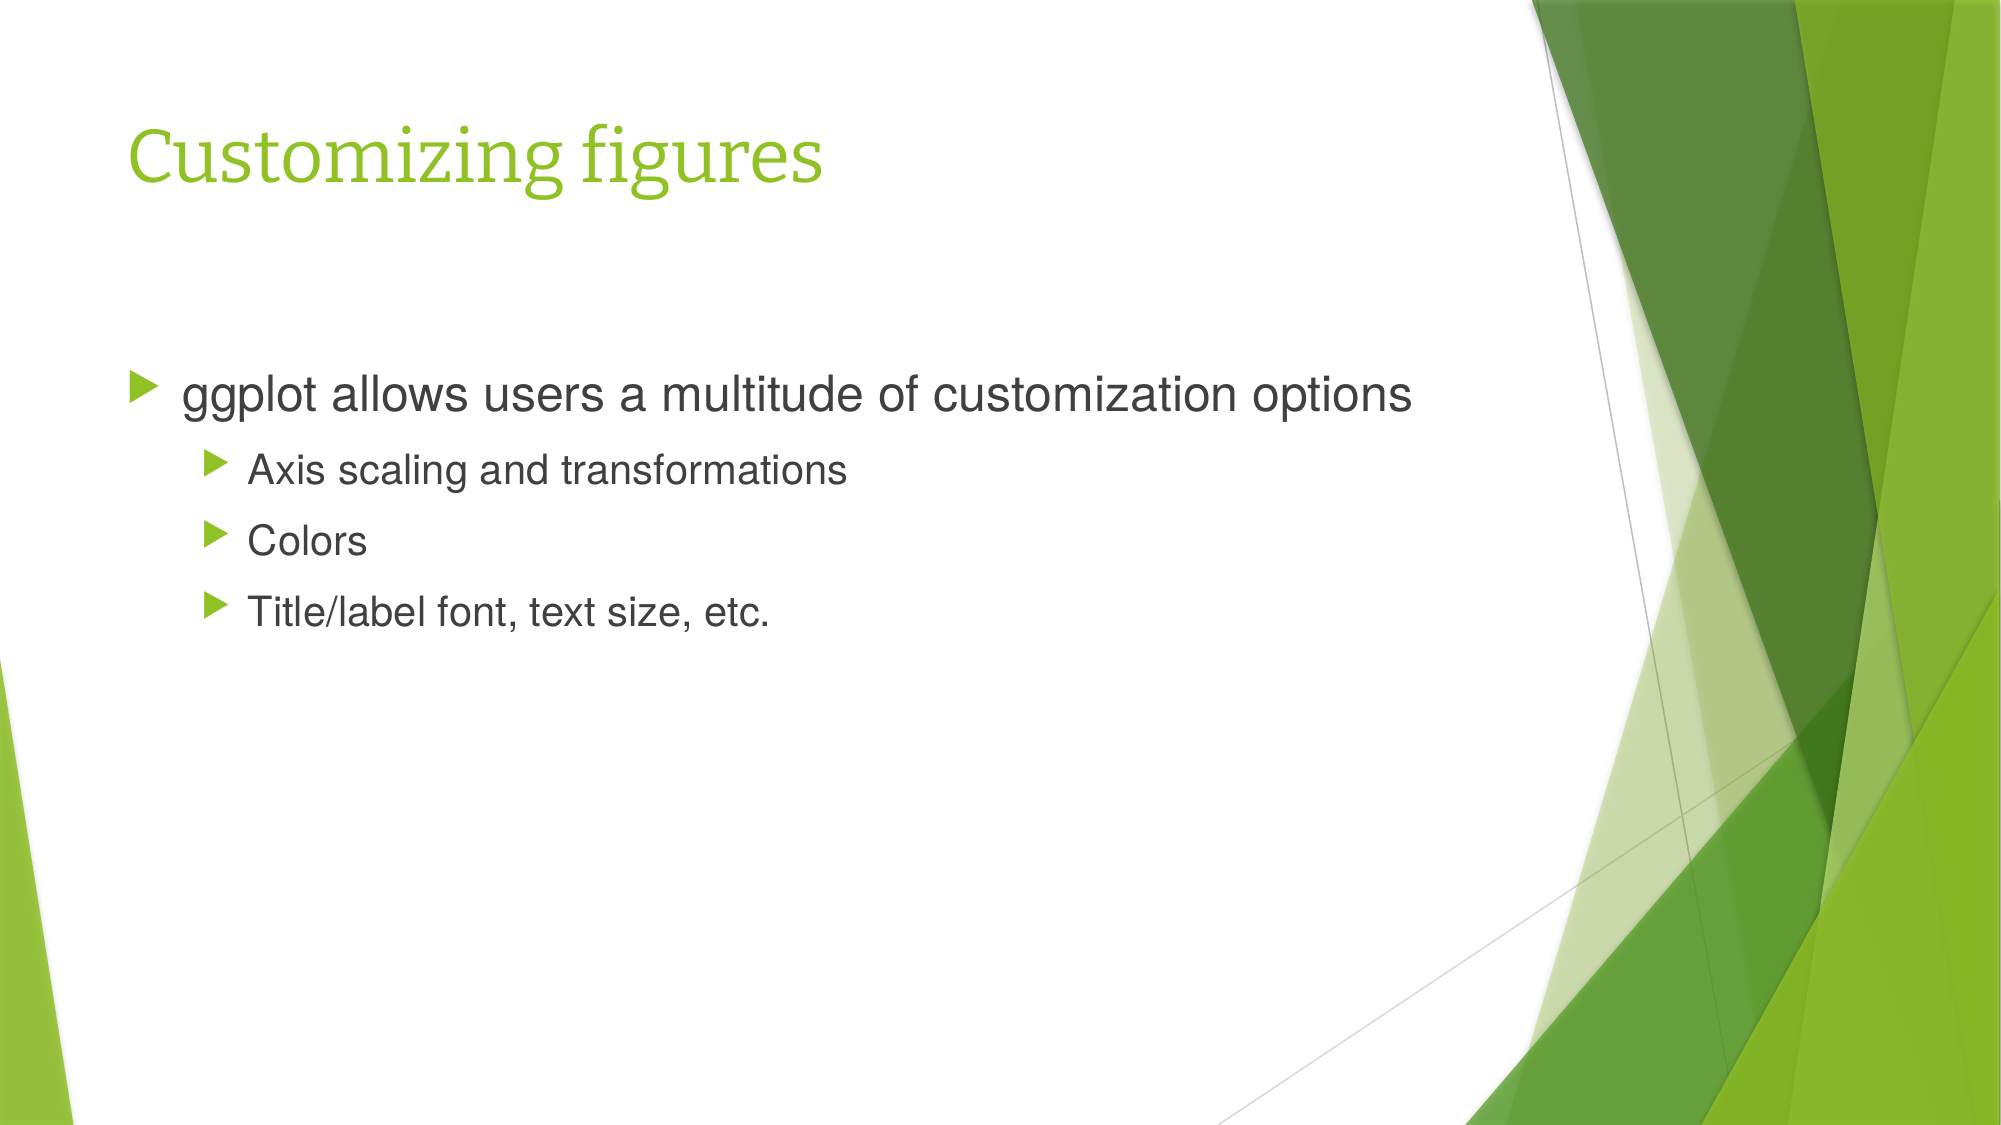

# Customizing figures
ggplot allows users a multitude of customization options
Axis scaling and transformations
Colors
Title/label font, text size, etc.